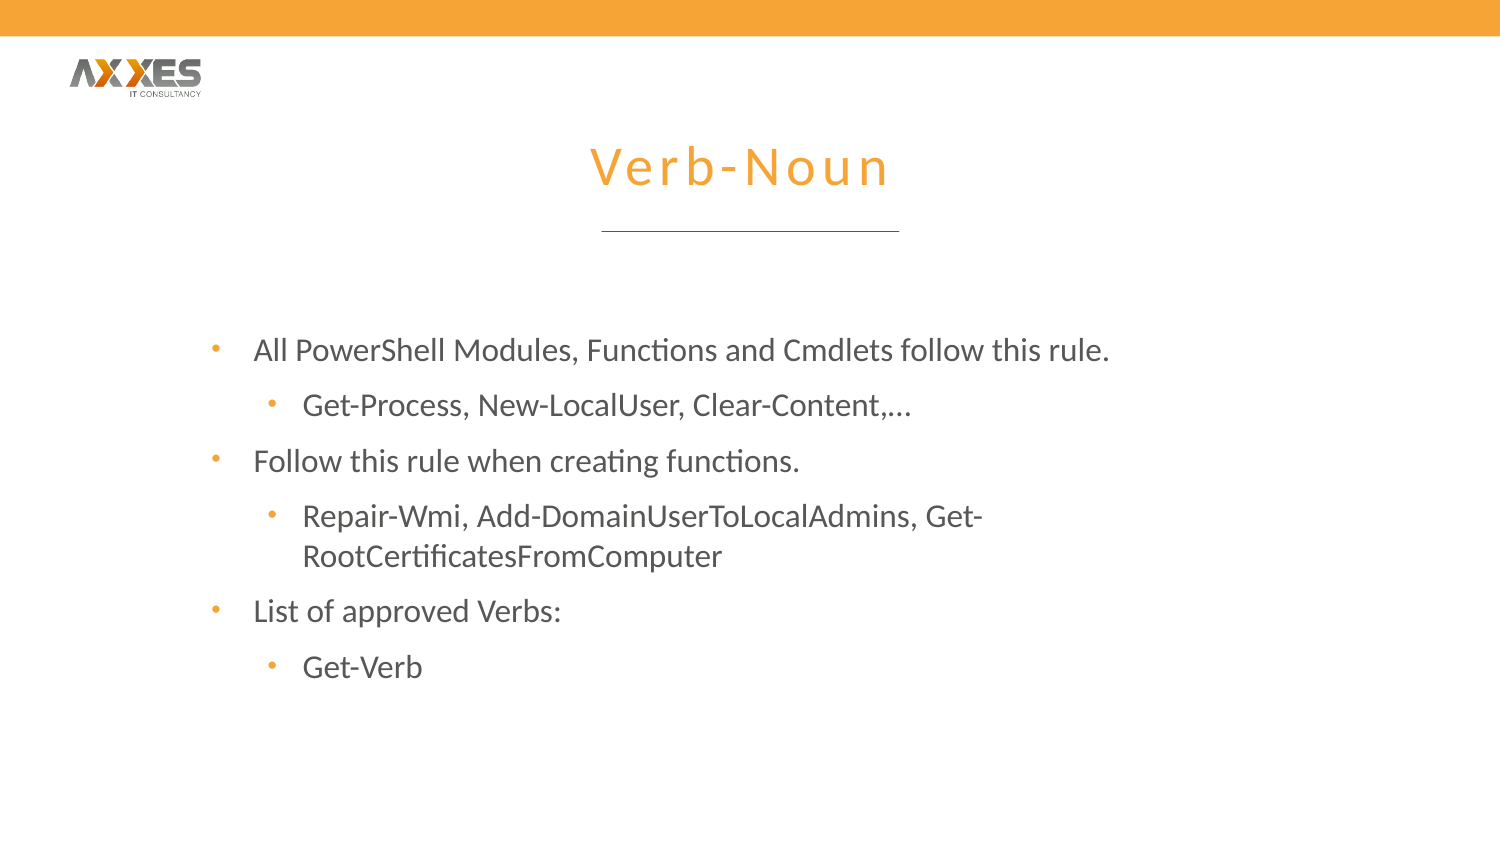

# Verb-Noun
All PowerShell Modules, Functions and Cmdlets follow this rule.
Get-Process, New-LocalUser, Clear-Content,…
Follow this rule when creating functions.
Repair-Wmi, Add-DomainUserToLocalAdmins, Get-RootCertificatesFromComputer
List of approved Verbs:
Get-Verb